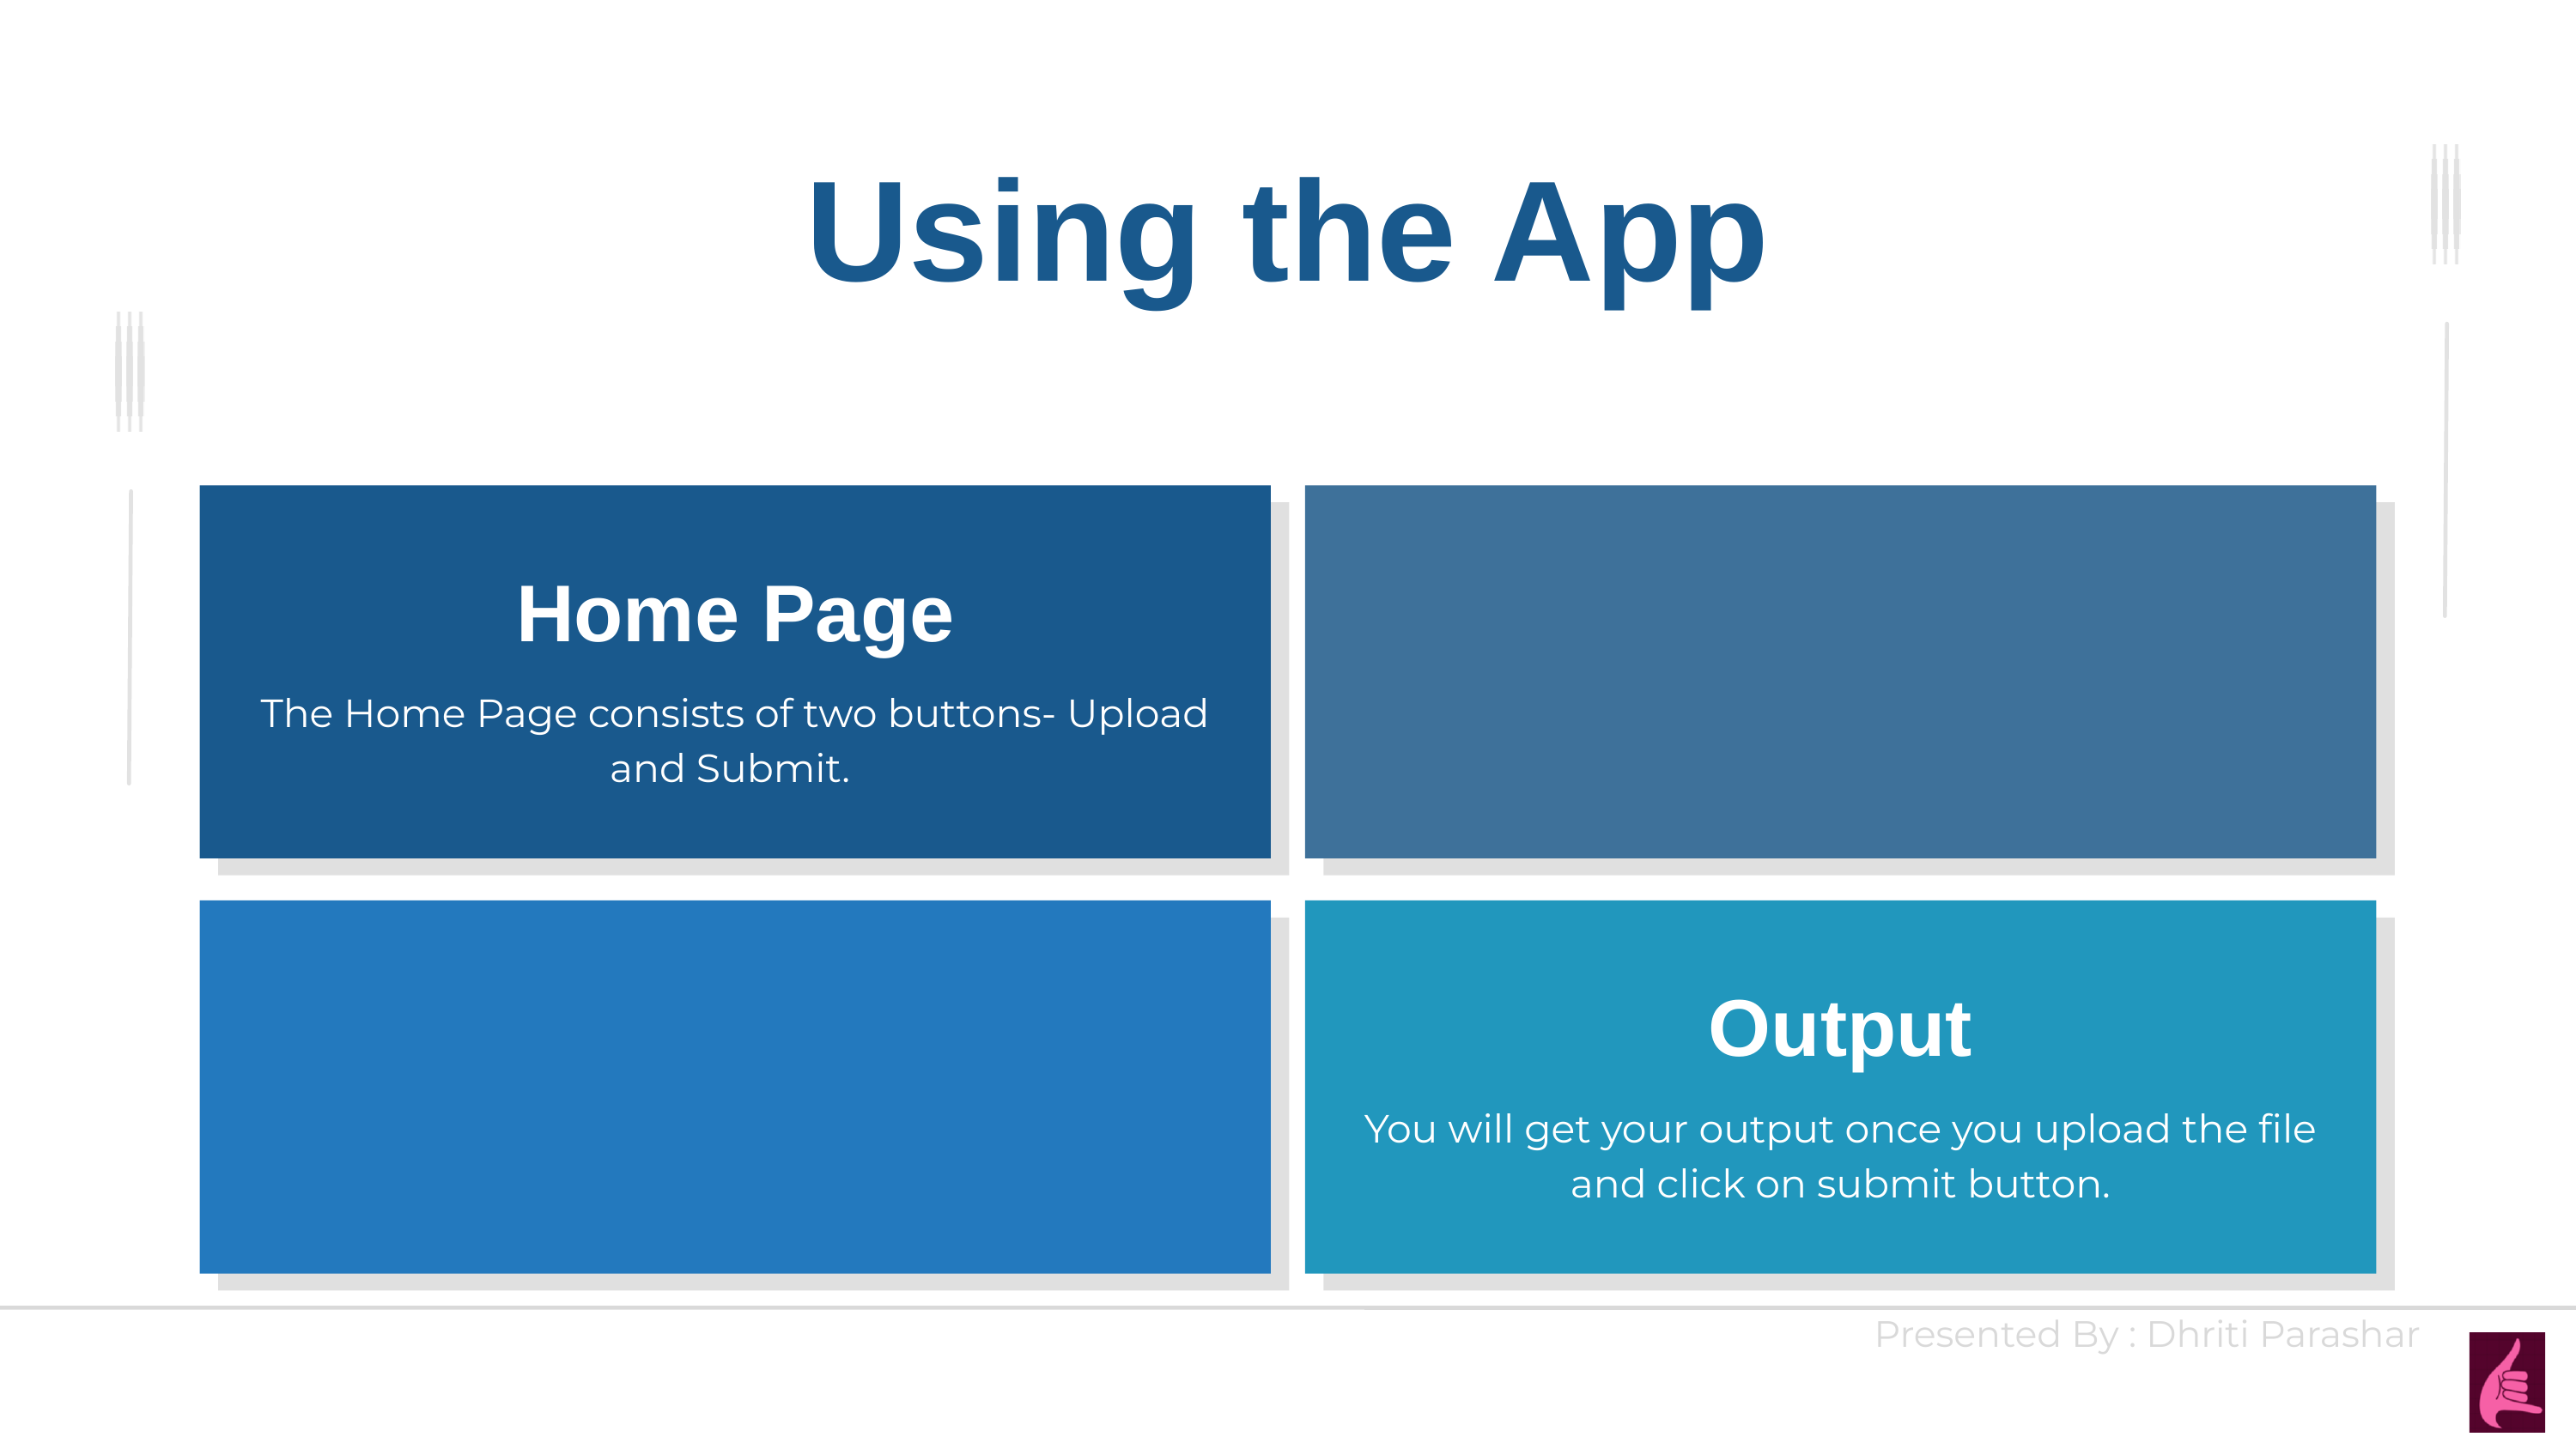

Using the App

Home Page

The Home Page consists of two buttons- Upload and Submit.

Output
You will get your output once you upload the file and click on submit button.

Presented By : Dhriti Parashar